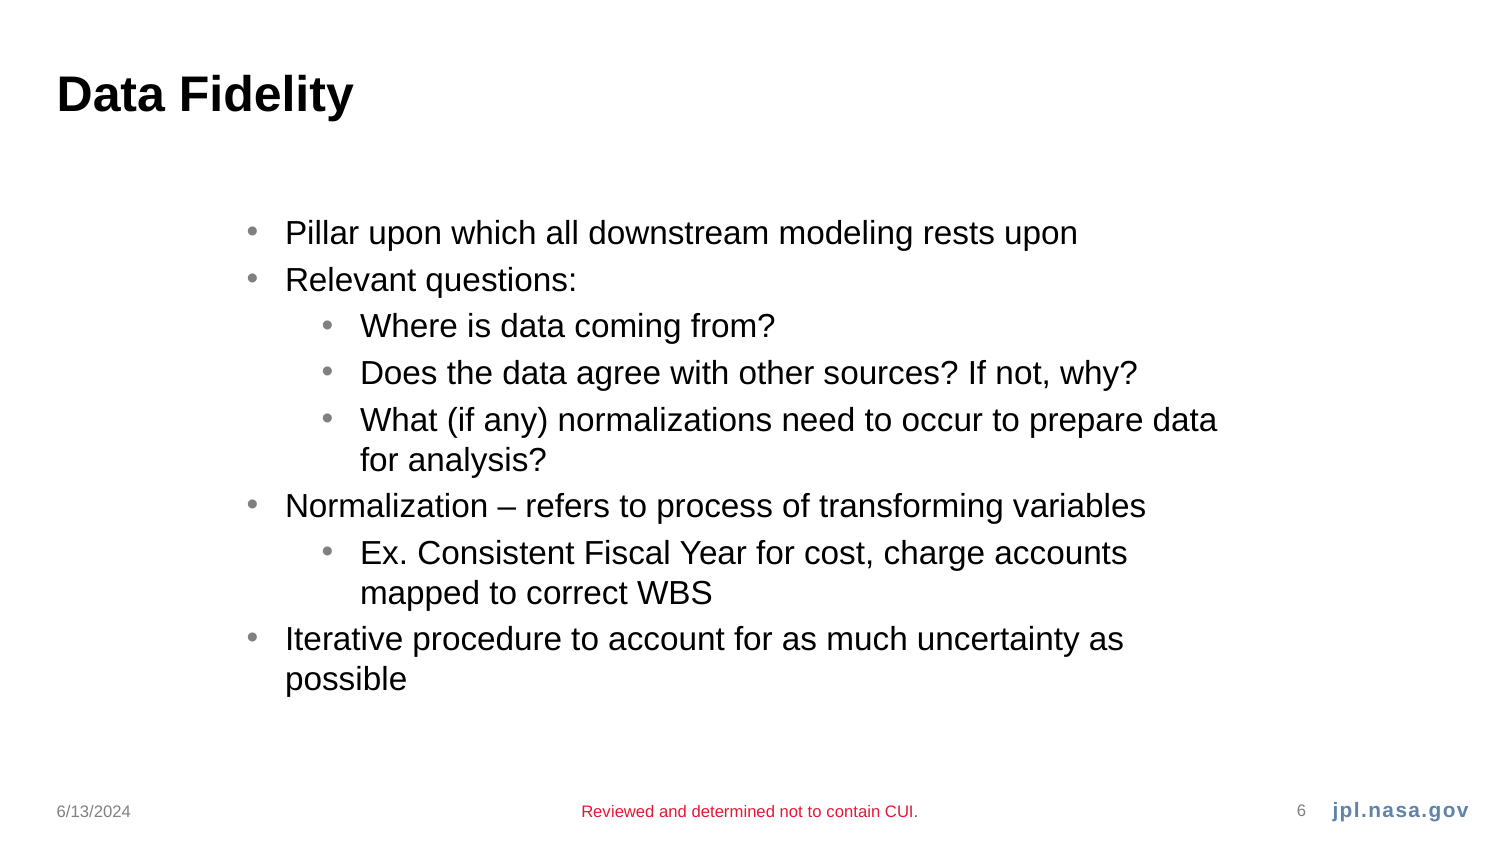

# Data Fidelity
Pillar upon which all downstream modeling rests upon
Relevant questions:
Where is data coming from?
Does the data agree with other sources? If not, why?
What (if any) normalizations need to occur to prepare data for analysis?
Normalization – refers to process of transforming variables
Ex. Consistent Fiscal Year for cost, charge accounts mapped to correct WBS
Iterative procedure to account for as much uncertainty as possible
6/13/2024
Reviewed and determined not to contain CUI.
6